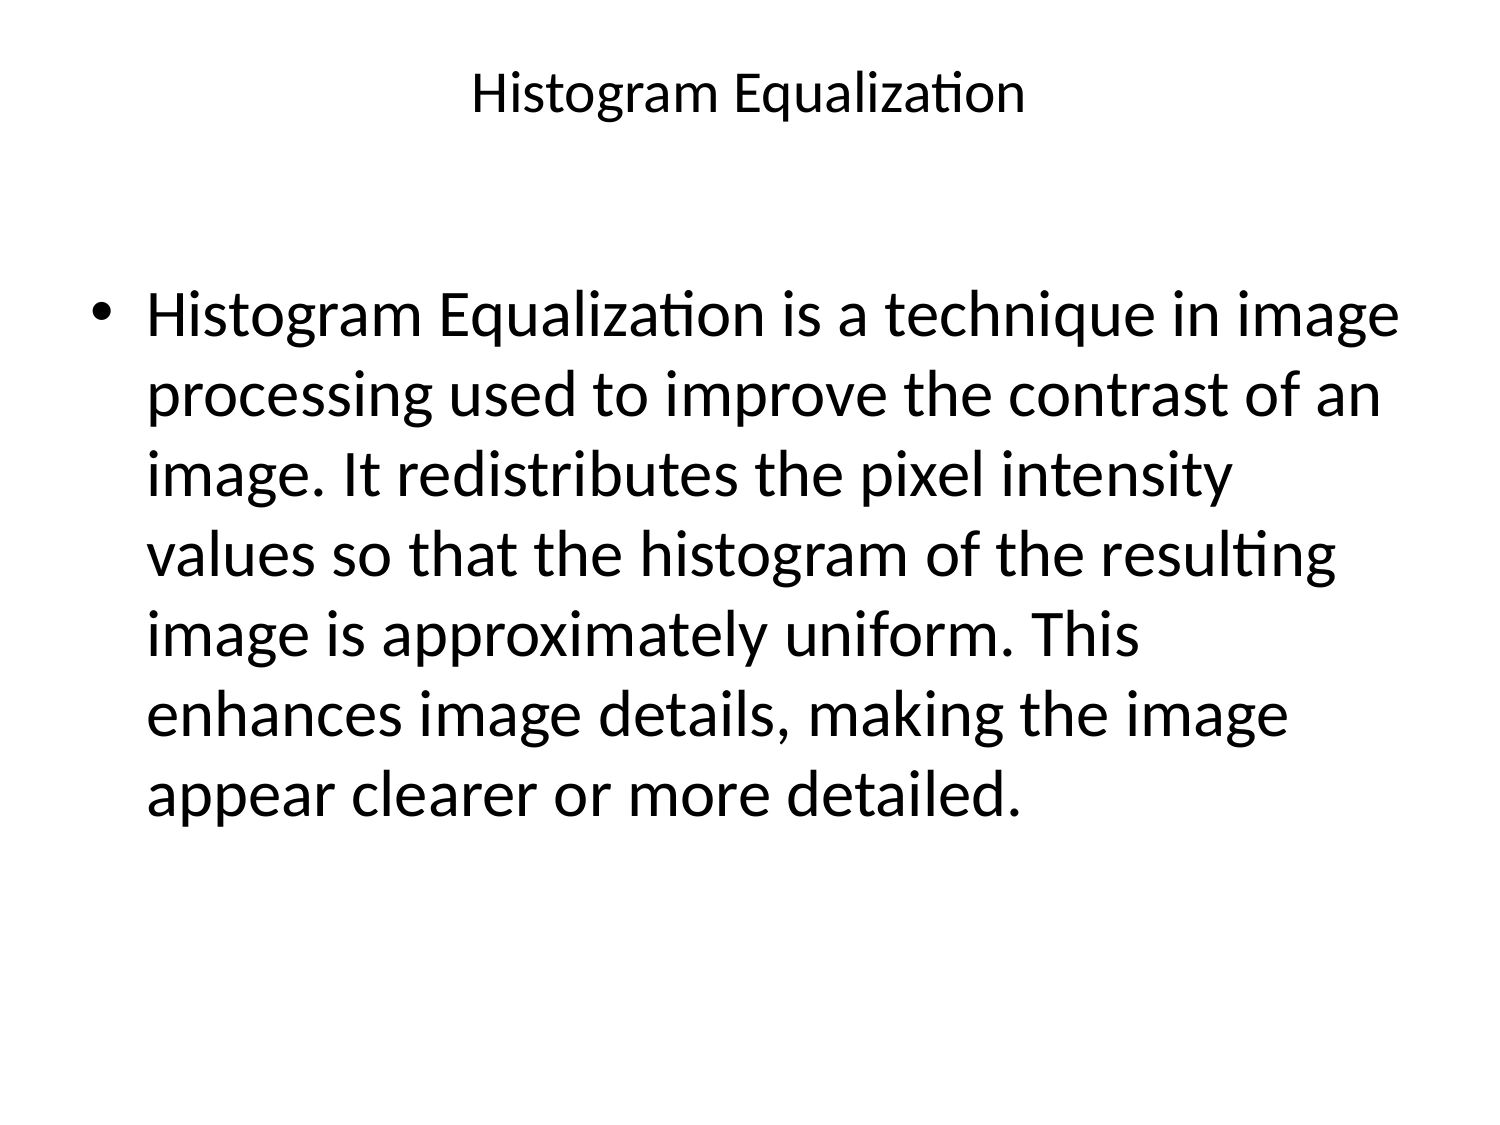

# Histogram Equalization
Histogram Equalization is a technique in image processing used to improve the contrast of an image. It redistributes the pixel intensity values so that the histogram of the resulting image is approximately uniform. This enhances image details, making the image appear clearer or more detailed.